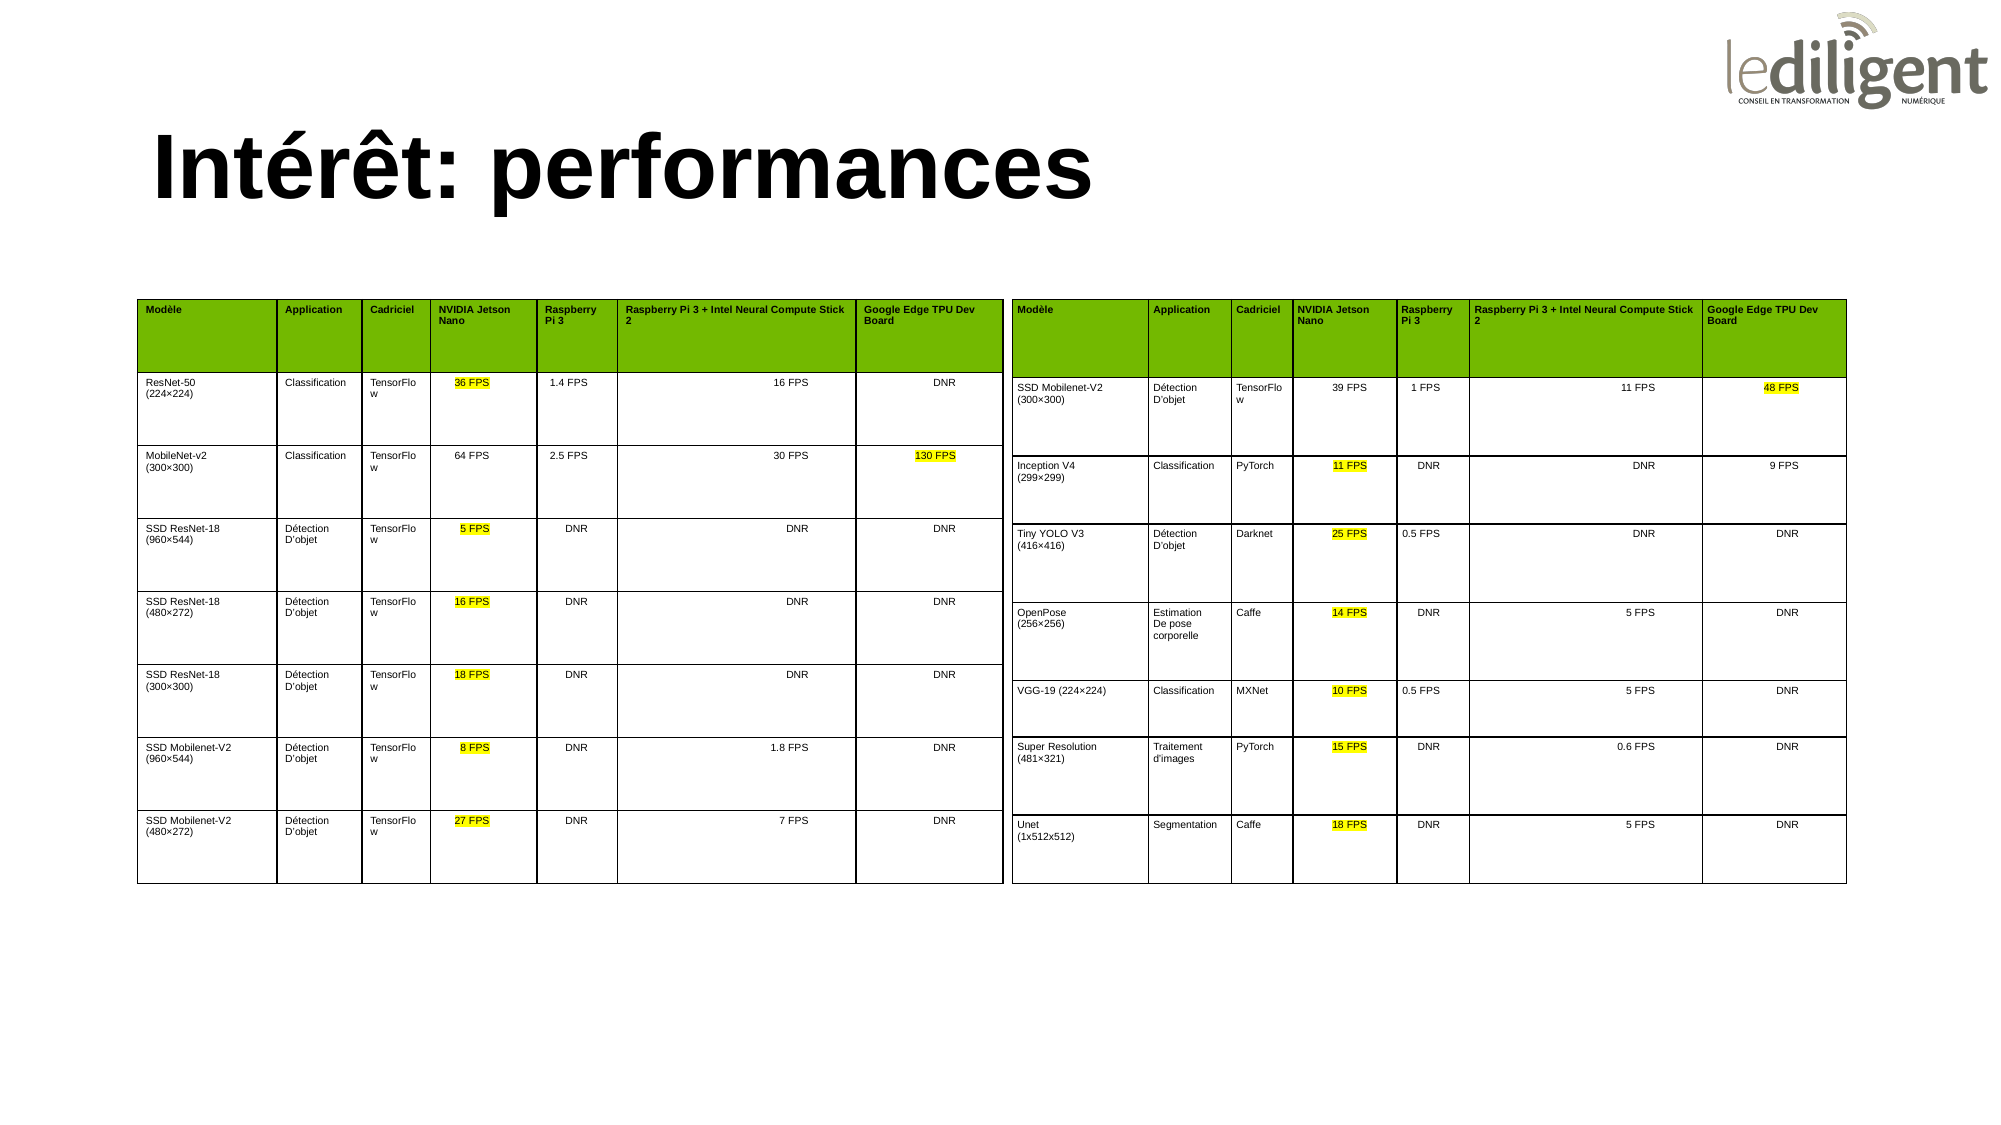

# Intérêt: performances
| Modèle | Application | Cadriciel | NVIDIA Jetson Nano | Raspberry Pi 3 | Raspberry Pi 3 + Intel Neural Compute Stick 2 | Google Edge TPU Dev Board |
| --- | --- | --- | --- | --- | --- | --- |
| ResNet-50 (224×224) | Classification | TensorFlow | 36 FPS | 1.4 FPS | 16 FPS | DNR |
| MobileNet-v2 (300×300) | Classification | TensorFlow | 64 FPS | 2.5 FPS | 30 FPS | 130 FPS |
| SSD ResNet-18 (960×544) | Détection D’objet | TensorFlow | 5 FPS | DNR | DNR | DNR |
| SSD ResNet-18 (480×272) | Détection D’objet | TensorFlow | 16 FPS | DNR | DNR | DNR |
| SSD ResNet-18 (300×300) | Détection D’objet | TensorFlow | 18 FPS | DNR | DNR | DNR |
| SSD Mobilenet-V2 (960×544) | Détection D’objet | TensorFlow | 8 FPS | DNR | 1.8 FPS | DNR |
| SSD Mobilenet-V2 (480×272) | Détection D’objet | TensorFlow | 27 FPS | DNR | 7 FPS | DNR |
| Modèle | Application | Cadriciel | NVIDIA Jetson Nano | Raspberry Pi 3 | Raspberry Pi 3 + Intel Neural Compute Stick 2 | Google Edge TPU Dev Board |
| --- | --- | --- | --- | --- | --- | --- |
| SSD Mobilenet-V2 (300×300) | Détection D’objet | TensorFlow | 39 FPS | 1 FPS | 11 FPS | 48 FPS |
| Inception V4 (299×299) | Classification | PyTorch | 11 FPS | DNR | DNR | 9 FPS |
| Tiny YOLO V3 (416×416) | Détection D’objet | Darknet | 25 FPS | 0.5 FPS | DNR | DNR |
| OpenPose (256×256) | Estimation De pose corporelle | Caffe | 14 FPS | DNR | 5 FPS | DNR |
| VGG-19 (224×224) | Classification | MXNet | 10 FPS | 0.5 FPS | 5 FPS | DNR |
| Super Resolution (481×321) | Traitement d’images | PyTorch | 15 FPS | DNR | 0.6 FPS | DNR |
| Unet (1x512x512) | Segmentation | Caffe | 18 FPS | DNR | 5 FPS | DNR |